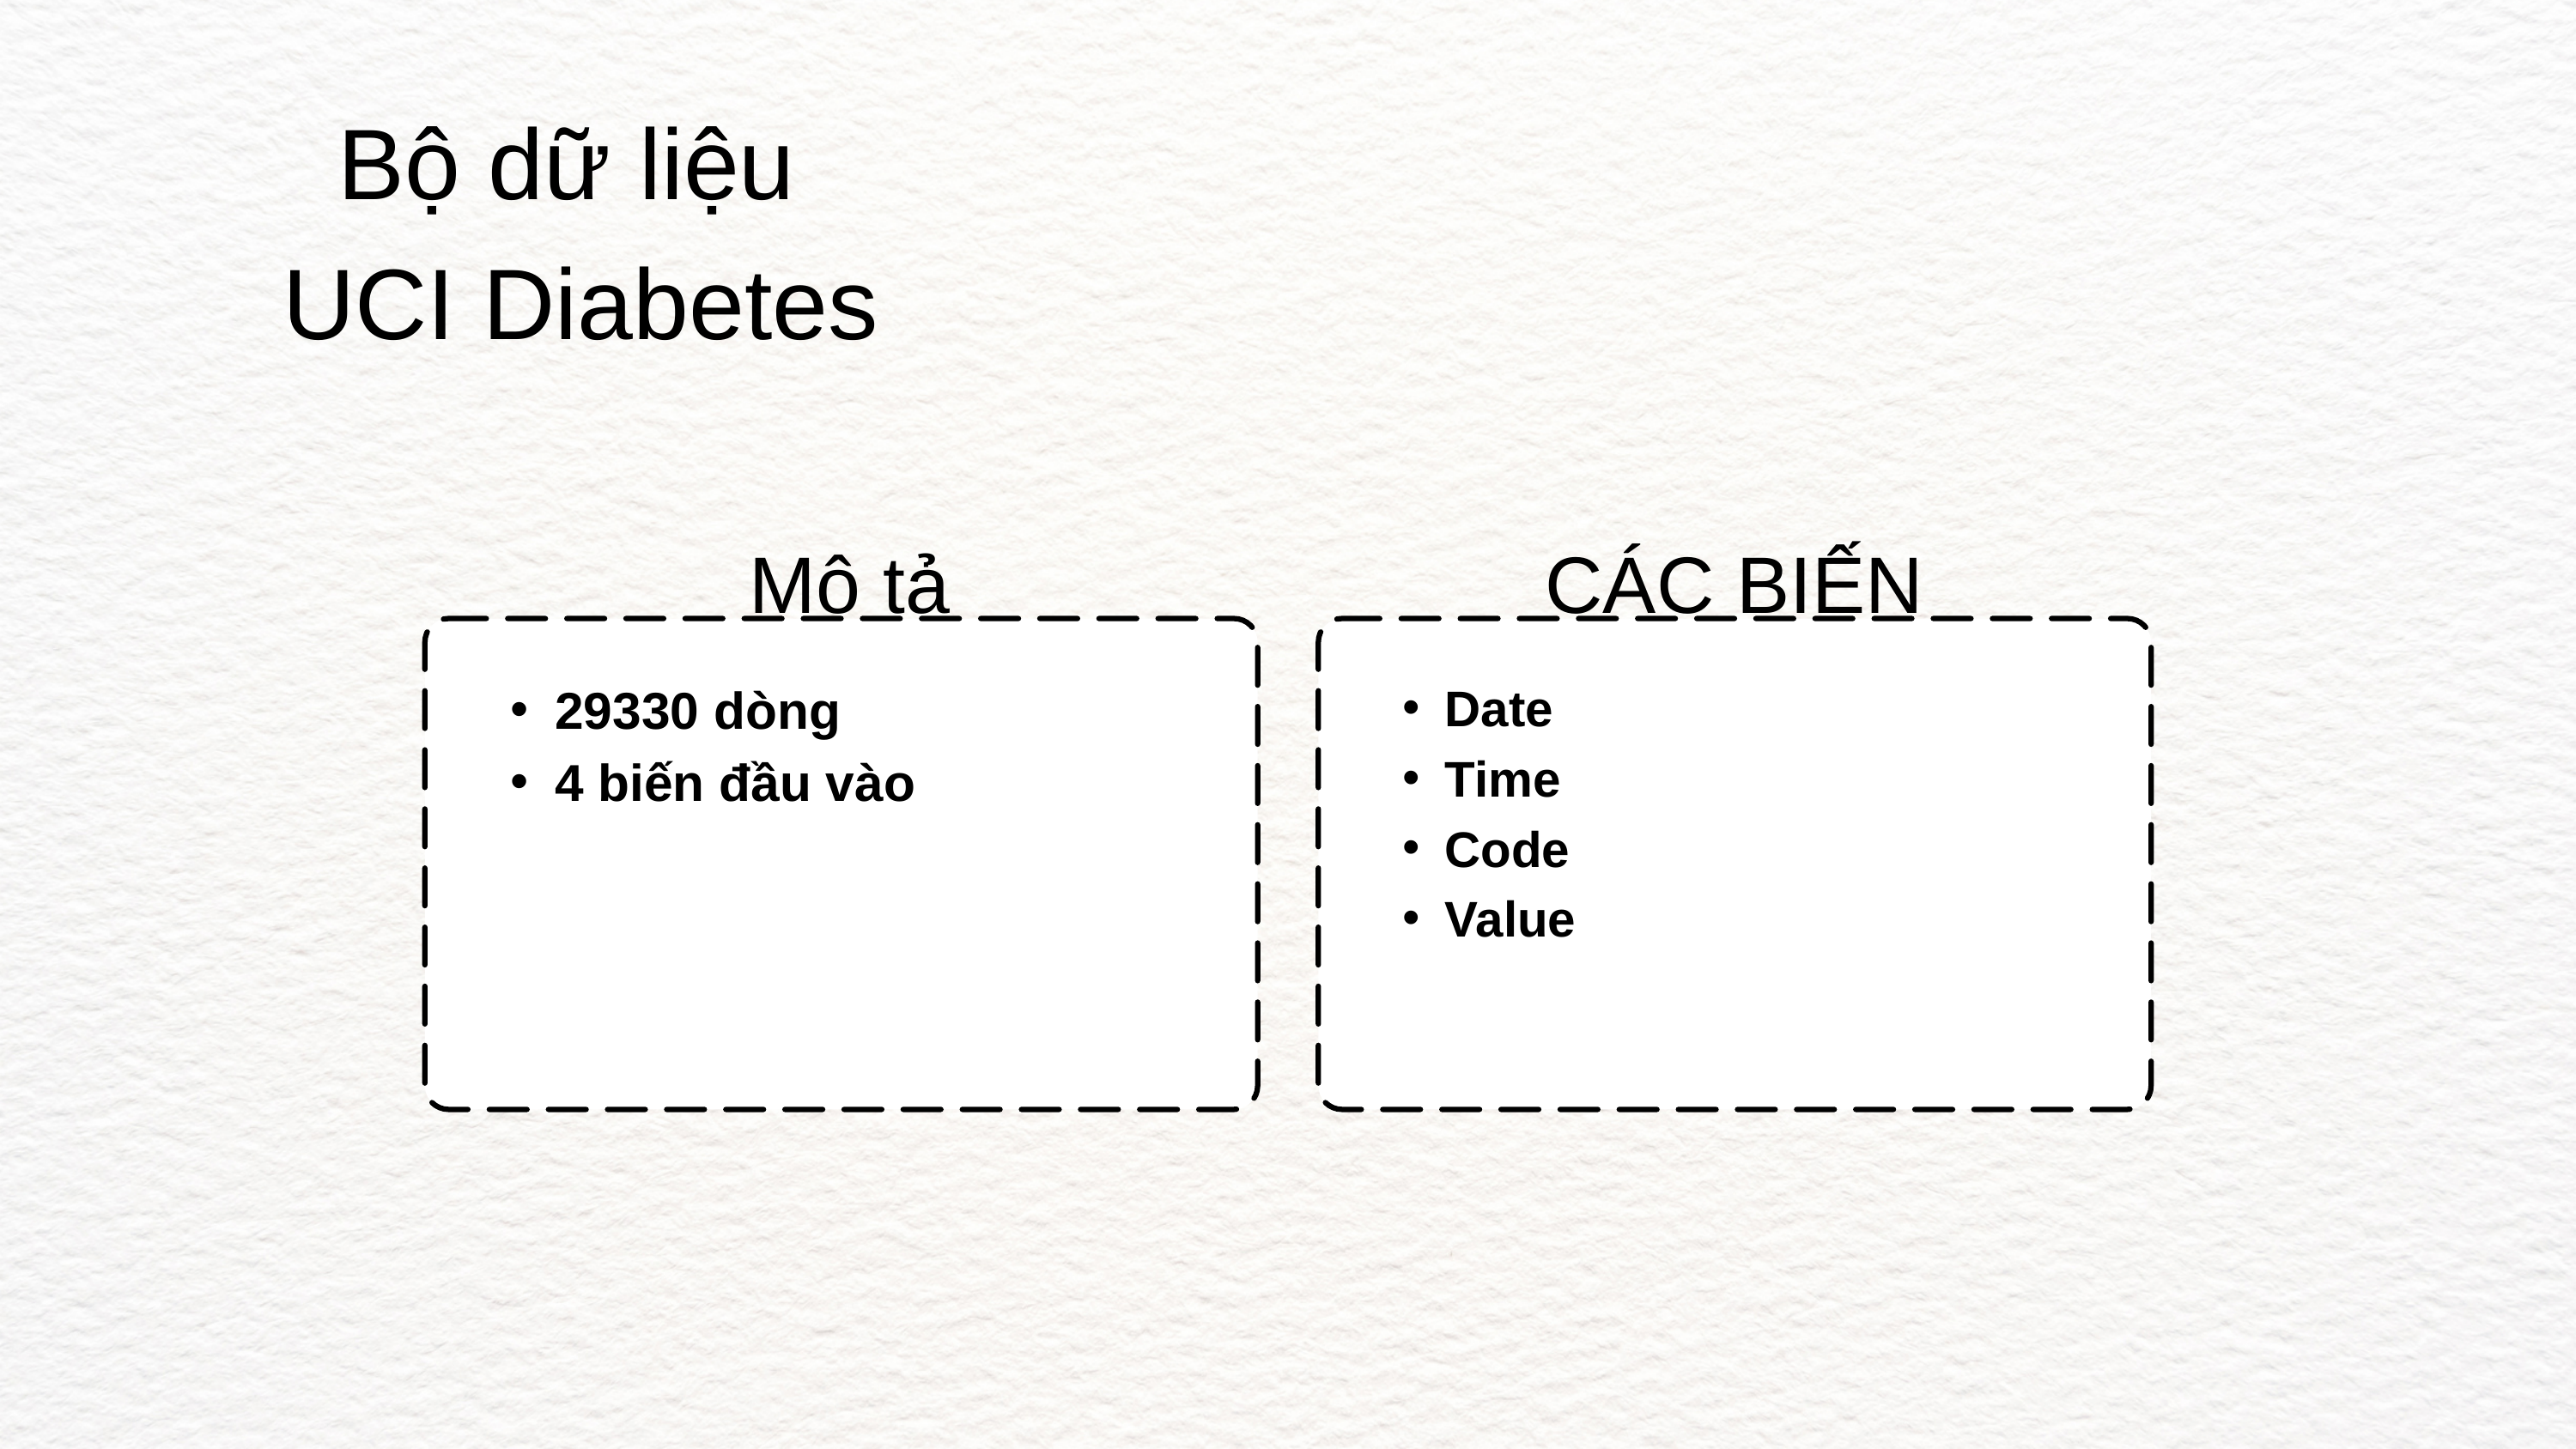

Bộ dữ liệu
 UCI Diabetes
Mô tả
CÁC BIẾN

29330 dòng
4 biến đầu vào

Date
Time
Code
Value